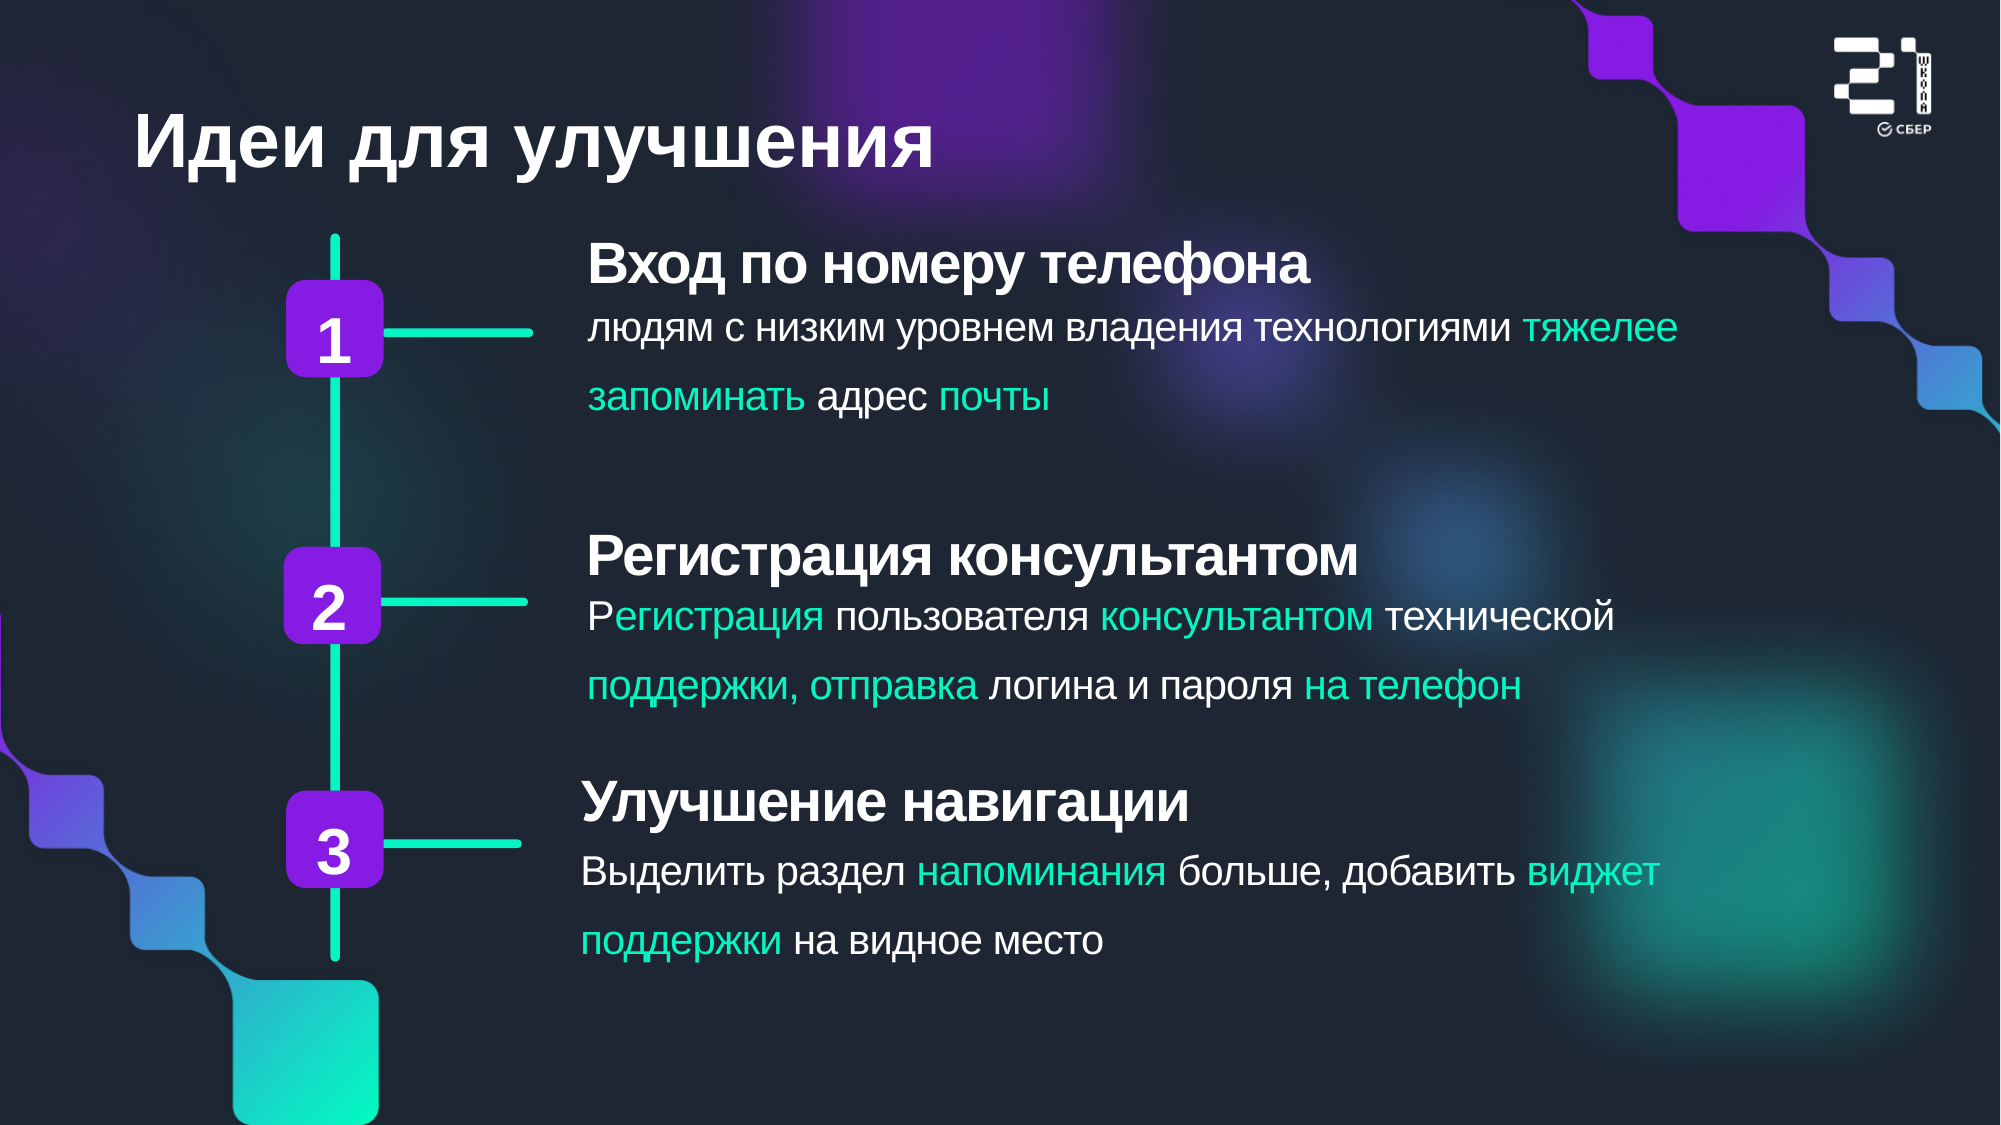

Идеи для улучшения
Вход по номеру телефона

людям с низким уровнем владения технологиями тяжелее запоминать адрес почты

1

Регистрация консультантом

2
Регистрация пользователя консультантом технической поддержки, отправка логина и пароля на телефон

Улучшение навигации

3
Выделить раздел напоминания больше, добавить виджет поддержки на видное место